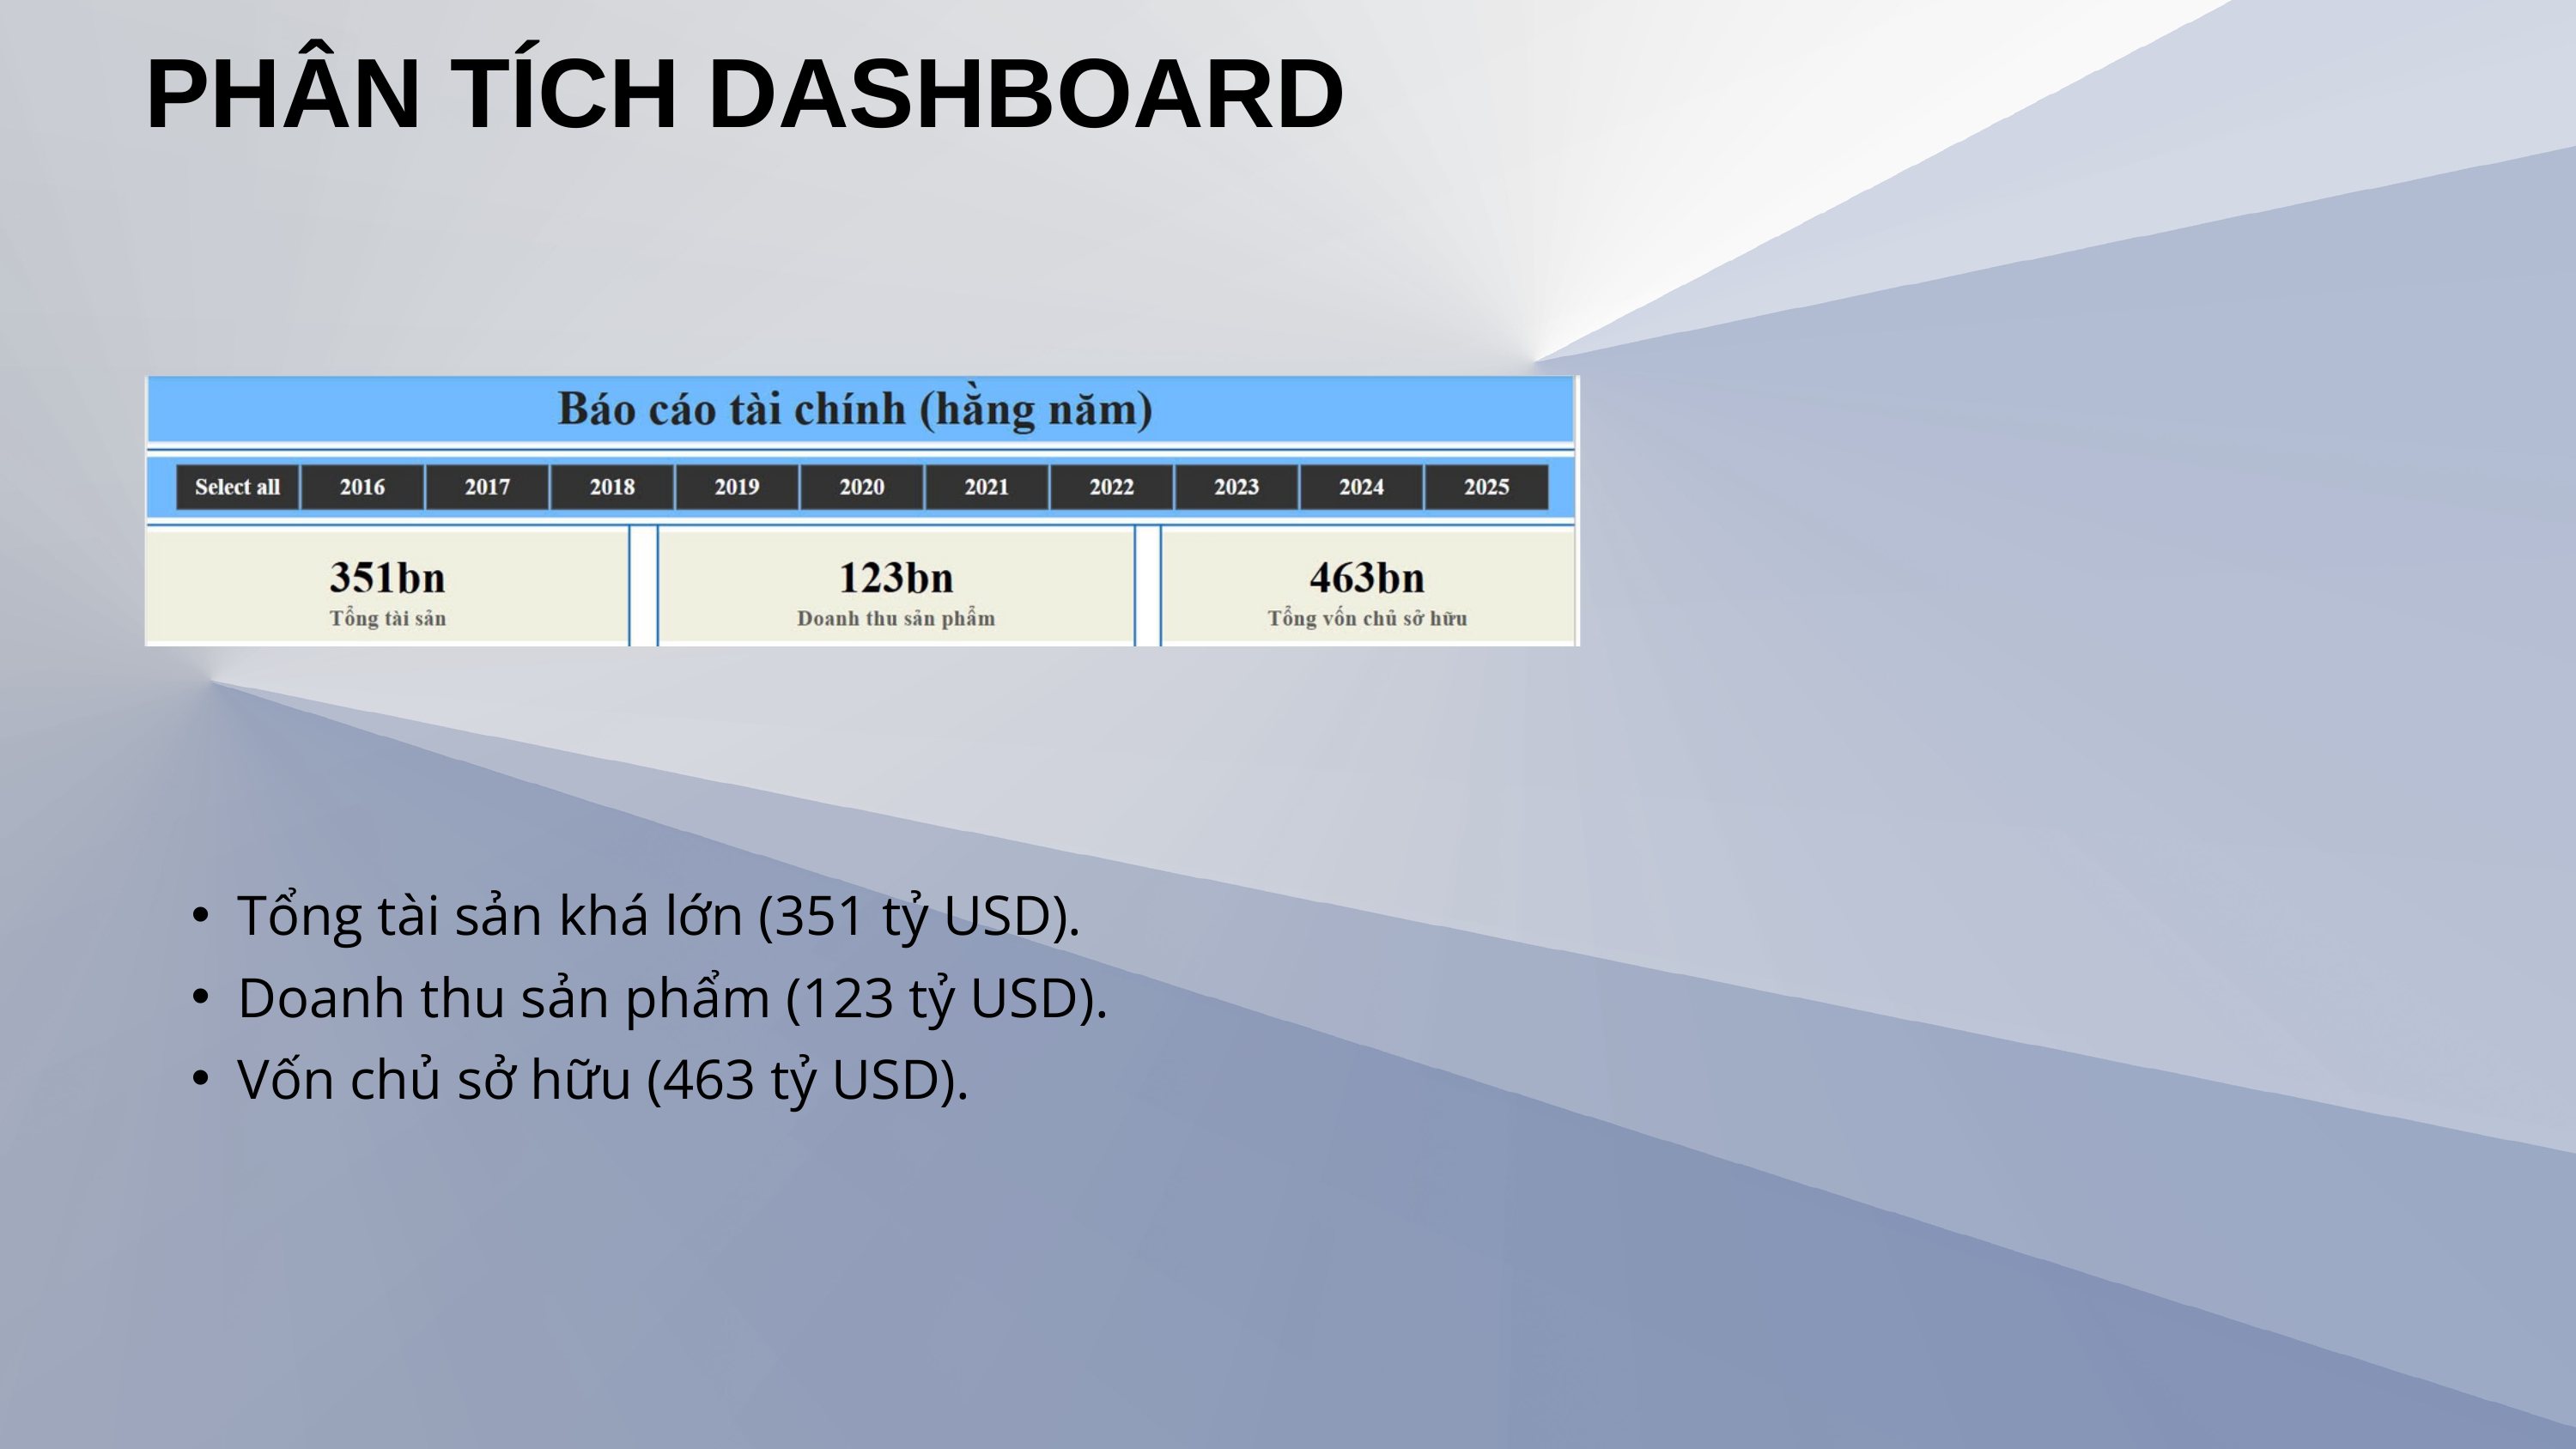

PHÂN TÍCH DASHBOARD

Tổng tài sản khá lớn (351 tỷ USD).
Doanh thu sản phẩm (123 tỷ USD).
Vốn chủ sở hữu (463 tỷ USD).